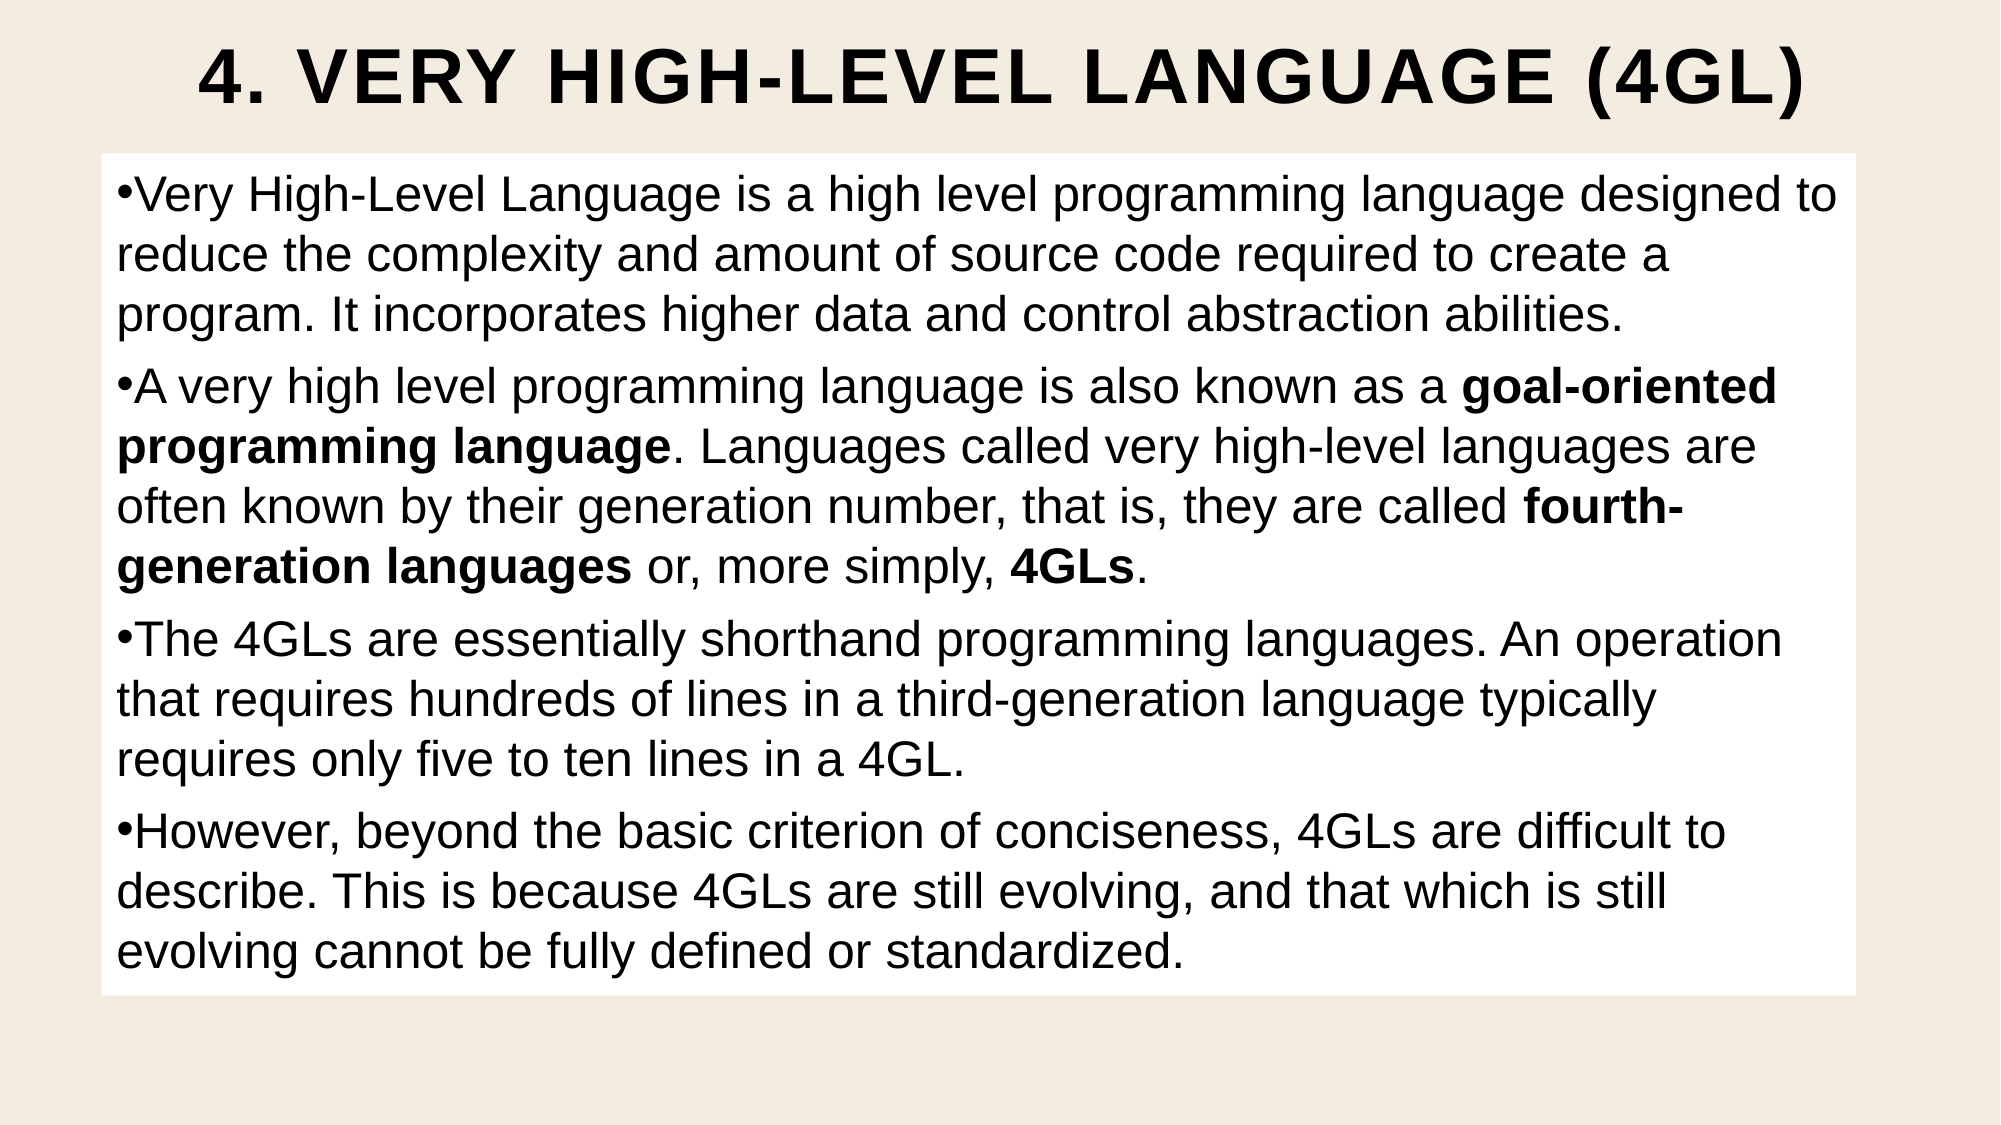

# 4. Very High-Level Language (4GL)
Very High-Level Language is a high level programming language designed to reduce the complexity and amount of source code required to create a program. It incorporates higher data and control abstraction abilities.
A very high level programming language is also known as a goal-oriented programming language. Languages called very high-level languages are often known by their generation number, that is, they are called fourth-generation languages or, more simply, 4GLs.
The 4GLs are essentially shorthand programming languages. An operation that requires hundreds of lines in a third-generation language typically requires only five to ten lines in a 4GL.
However, beyond the basic criterion of conciseness, 4GLs are difficult to describe. This is because 4GLs are still evolving, and that which is still evolving cannot be fully defined or standardized.